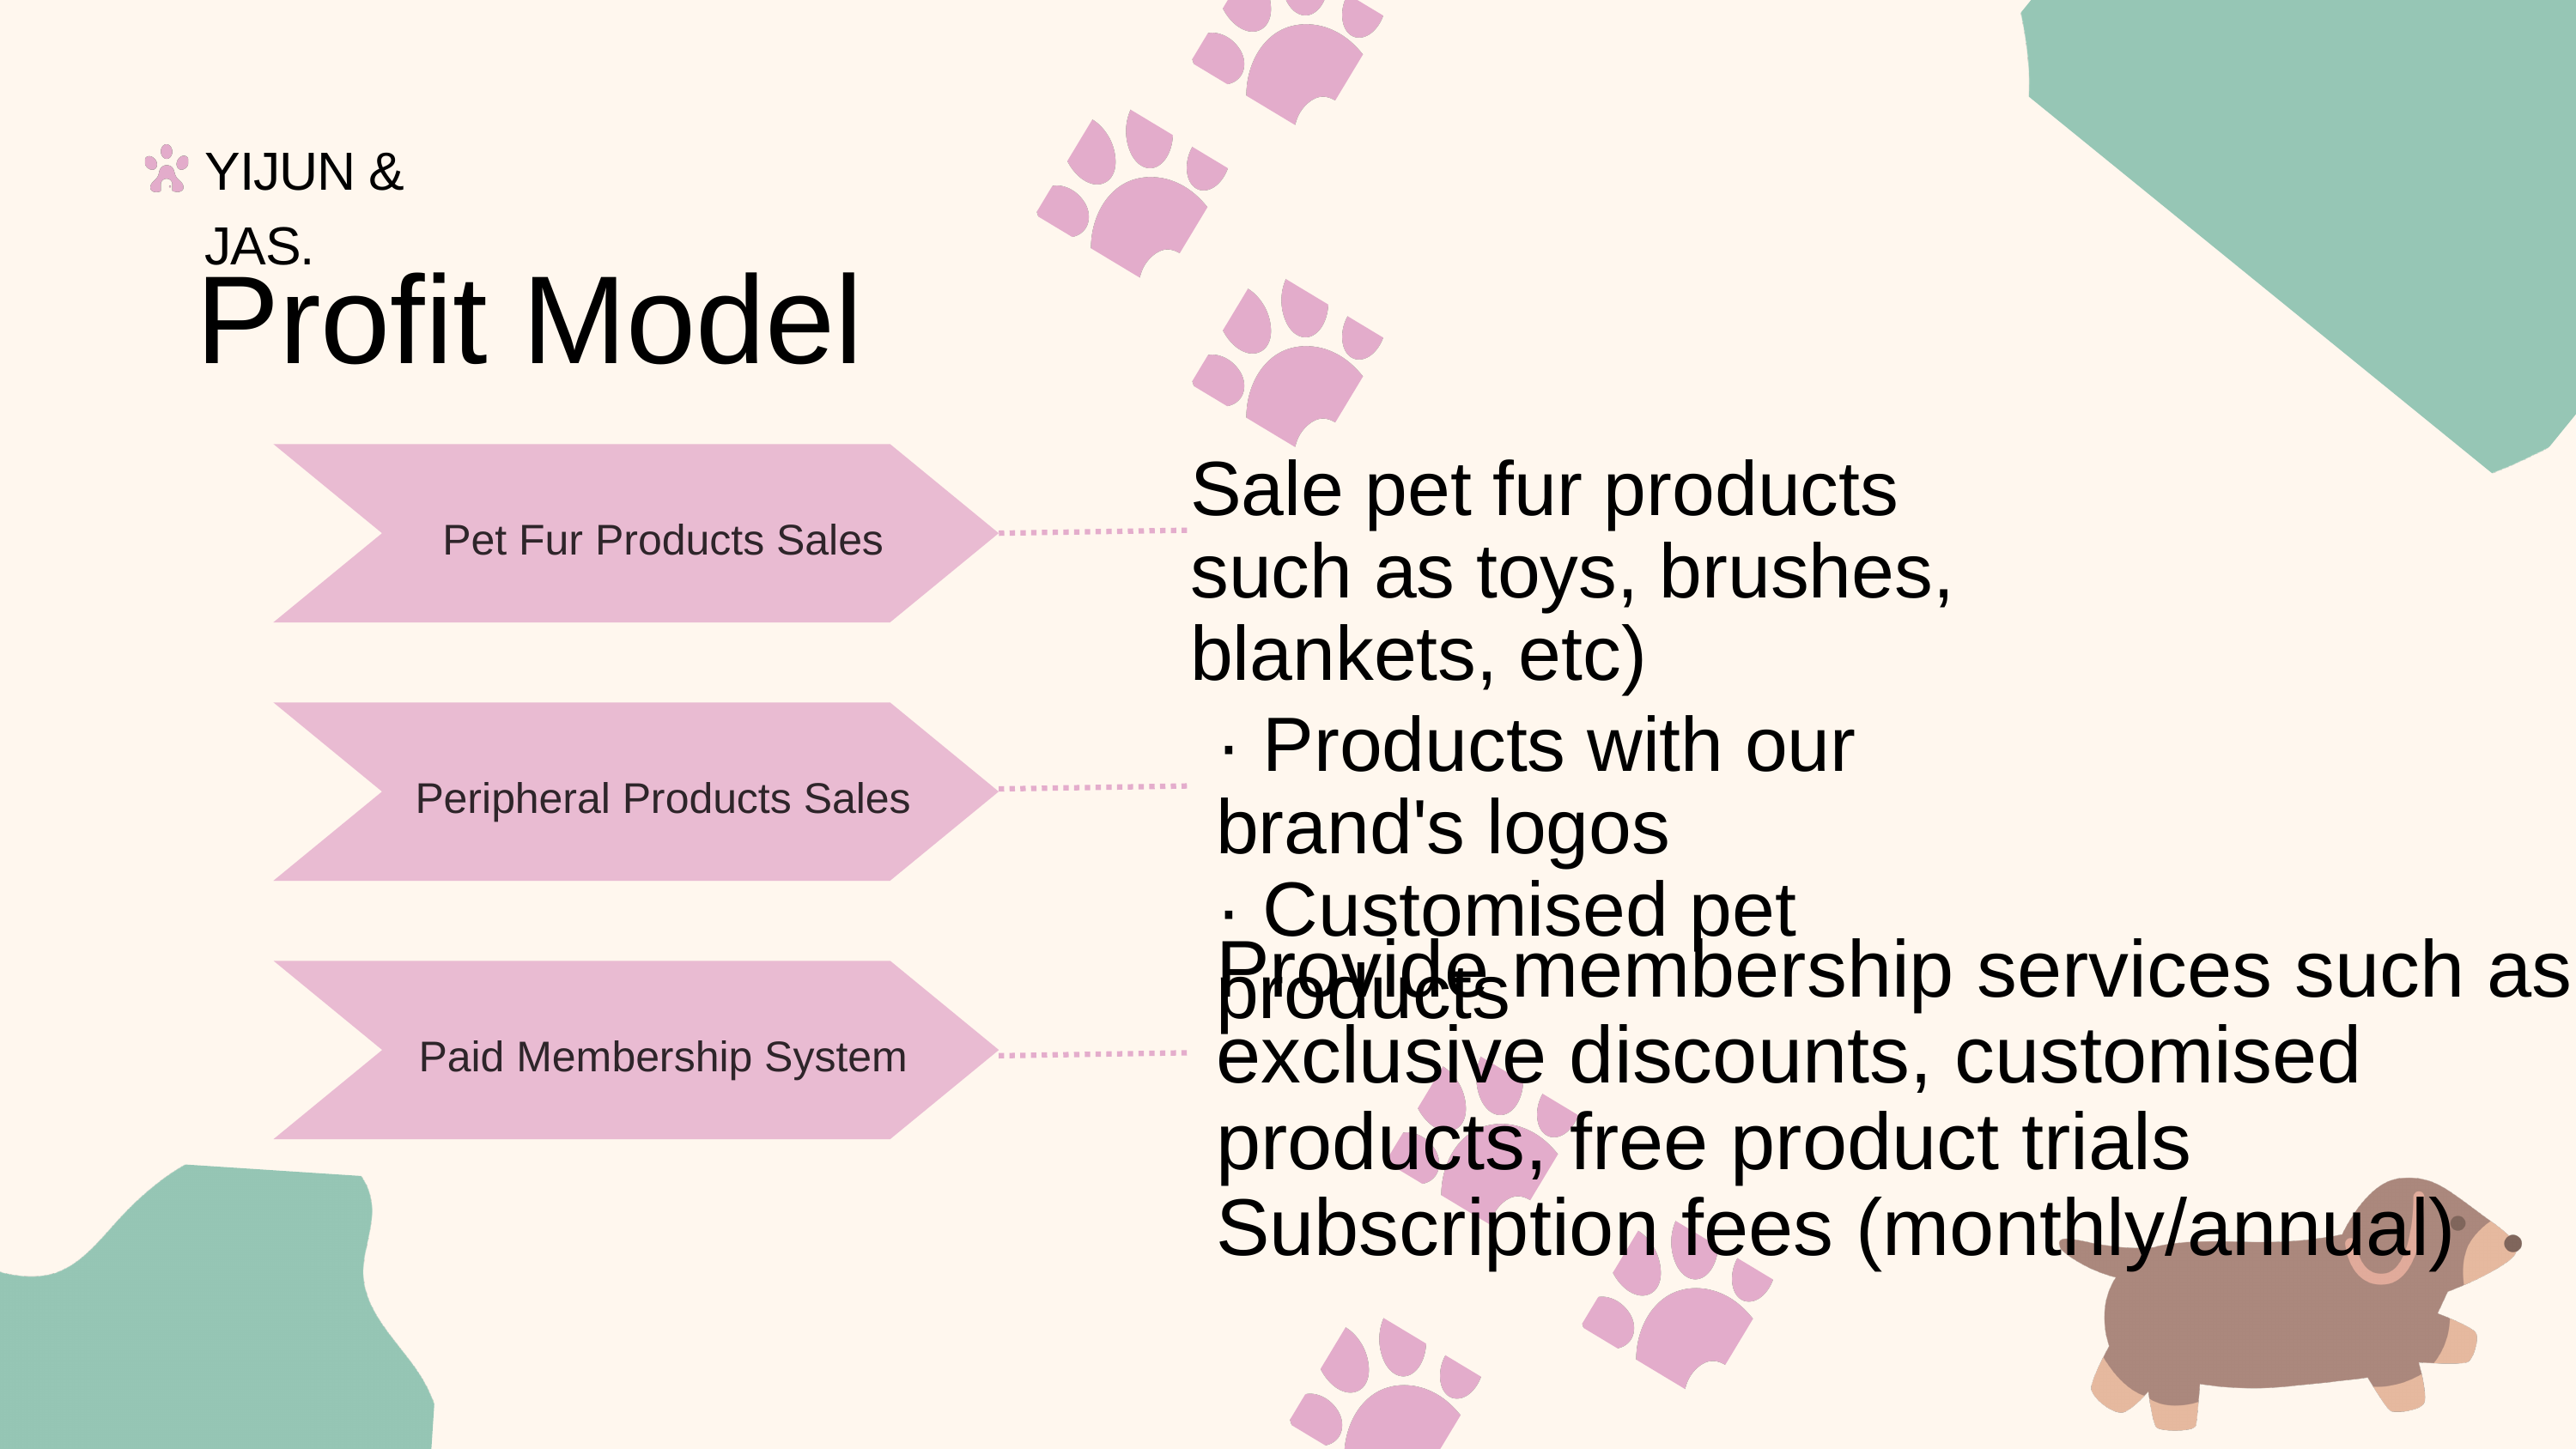

YIJUN & JAS.

 Profit Model

Pet Fur Products Sales
Sale pet fur products
such as toys, brushes, blankets, etc)

Peripheral Products Sales

· Products with our brand's logos
· Customised pet products

Provide membership services such as exclusive discounts, customised products, free product trials
Subscription fees (monthly/annual)

Paid Membership System